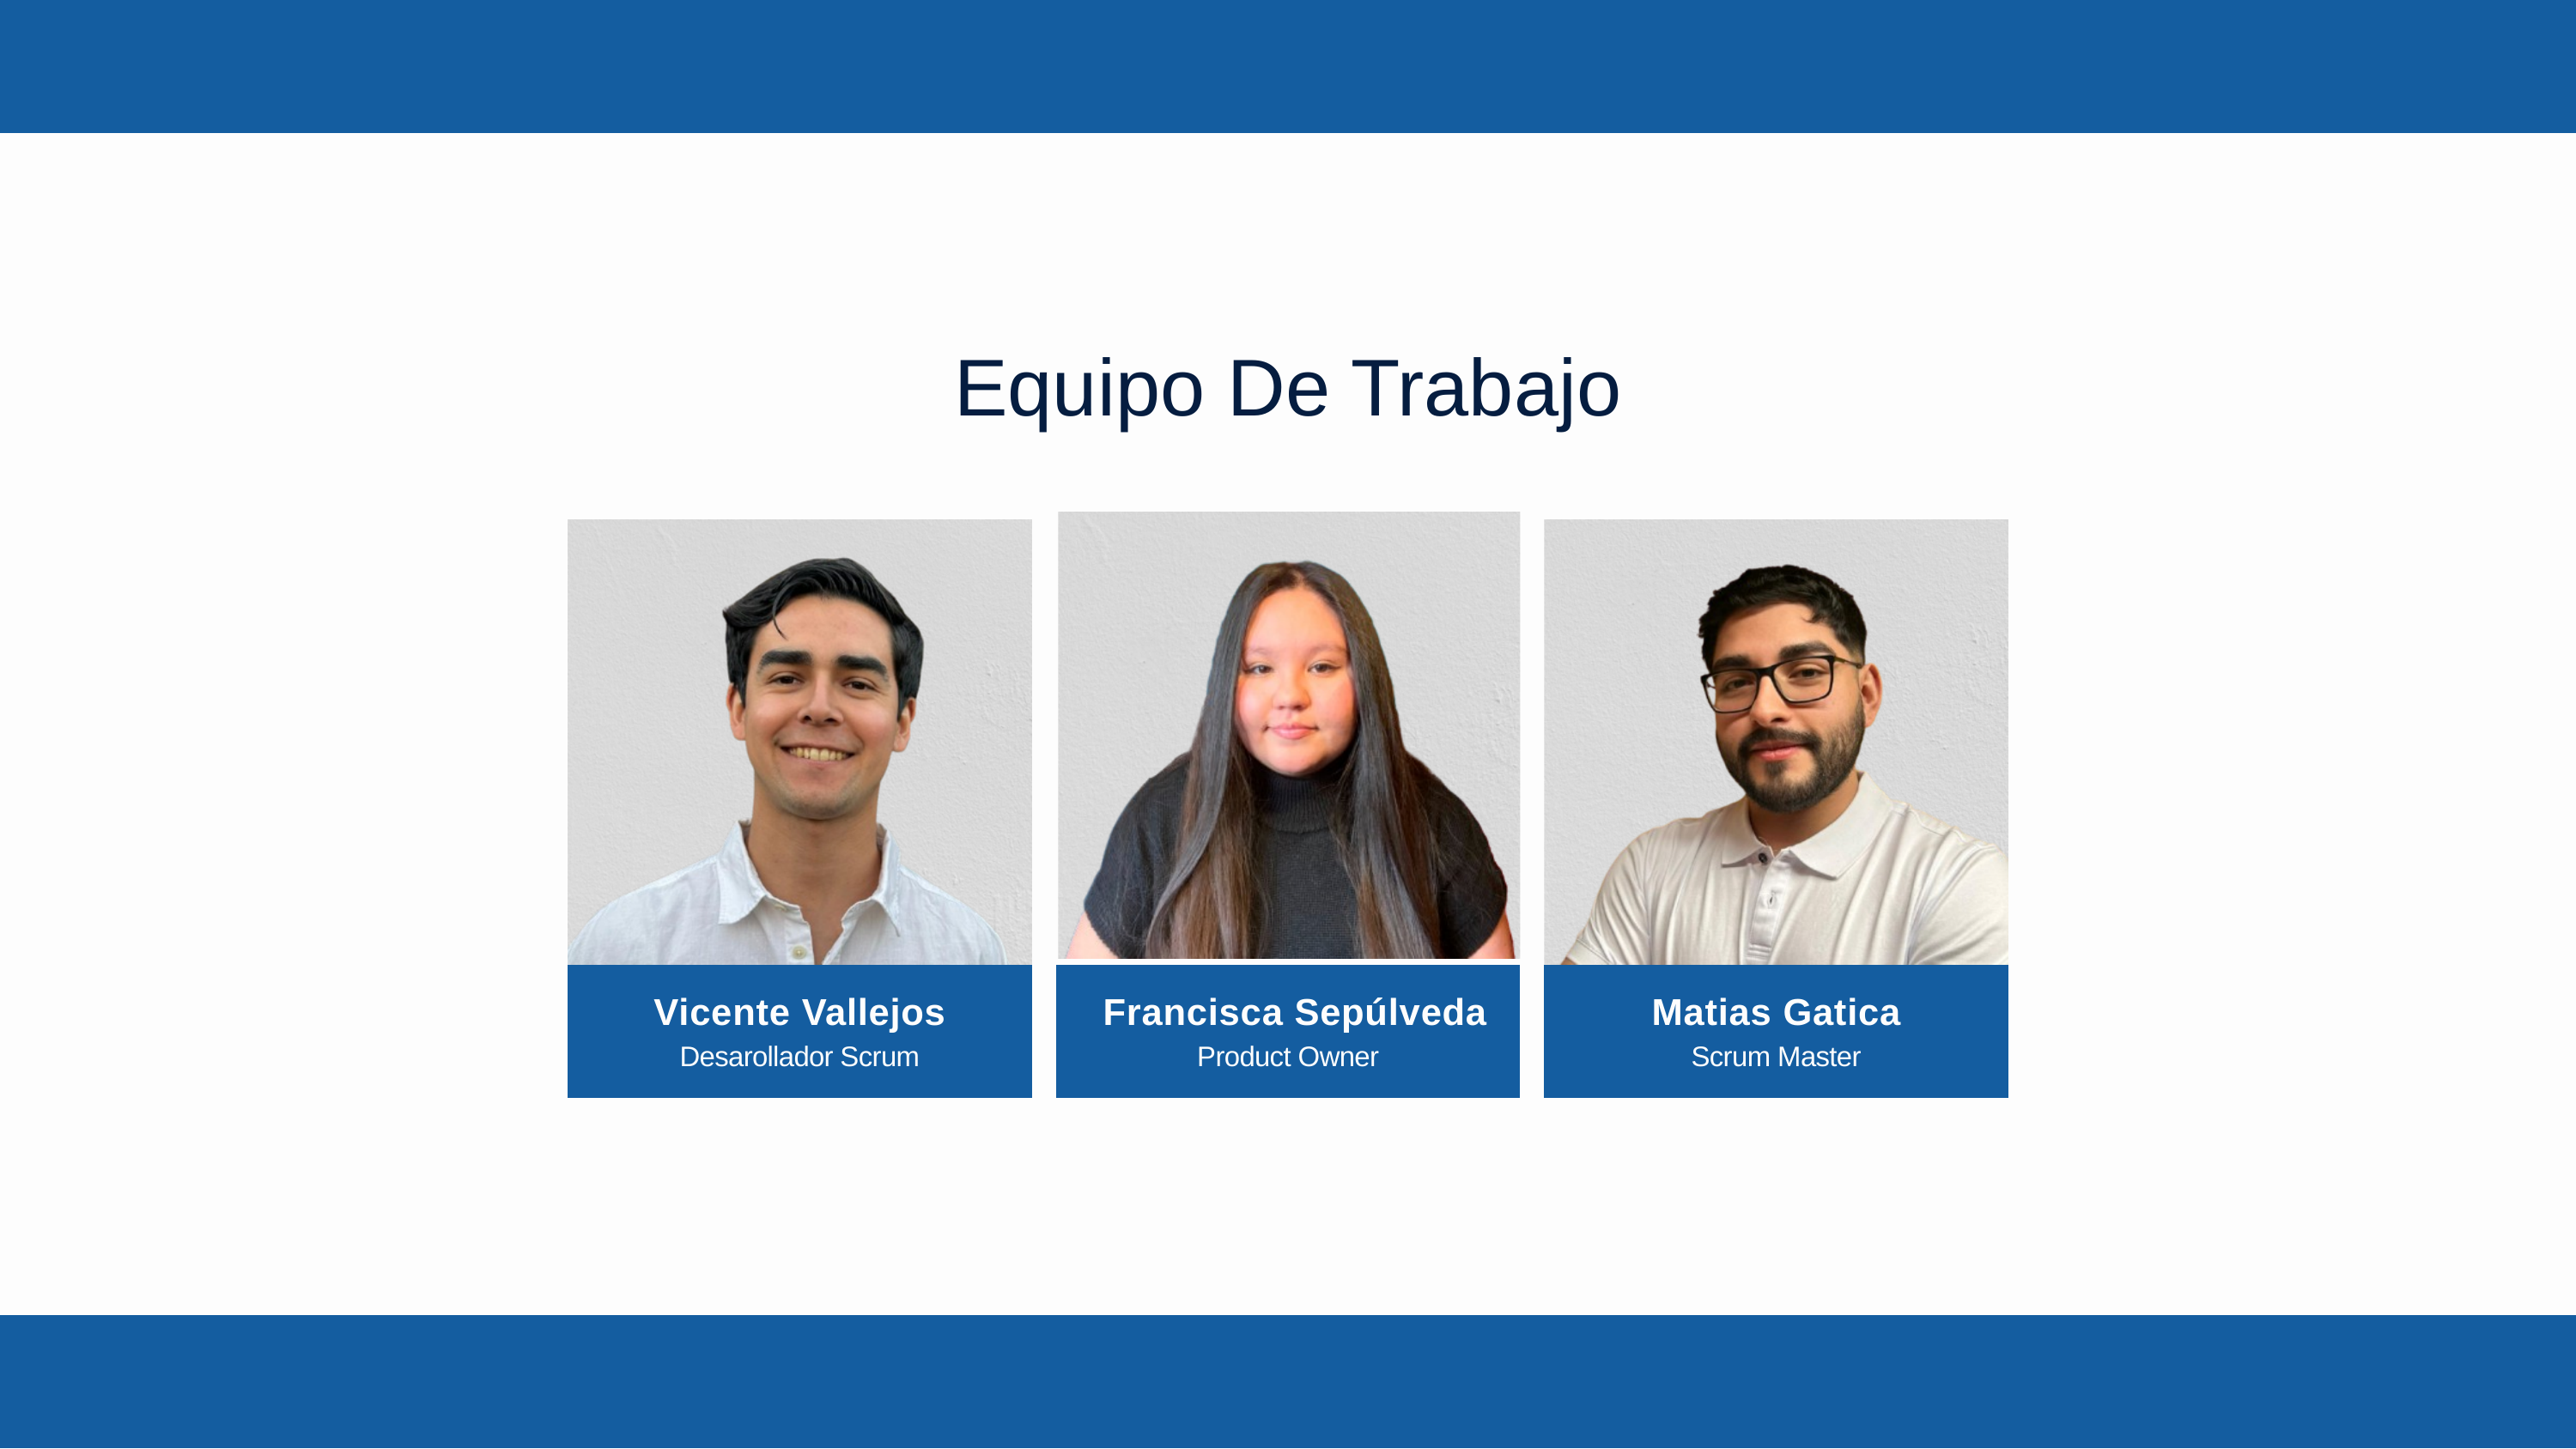

Equipo De Trabajo

Aaron Loeb
Vicente Vallejos
Francisca Sepúlveda
Matias Gatica
CEO & Founder
Desarollador Scrum
Product Owner
Scrum Master